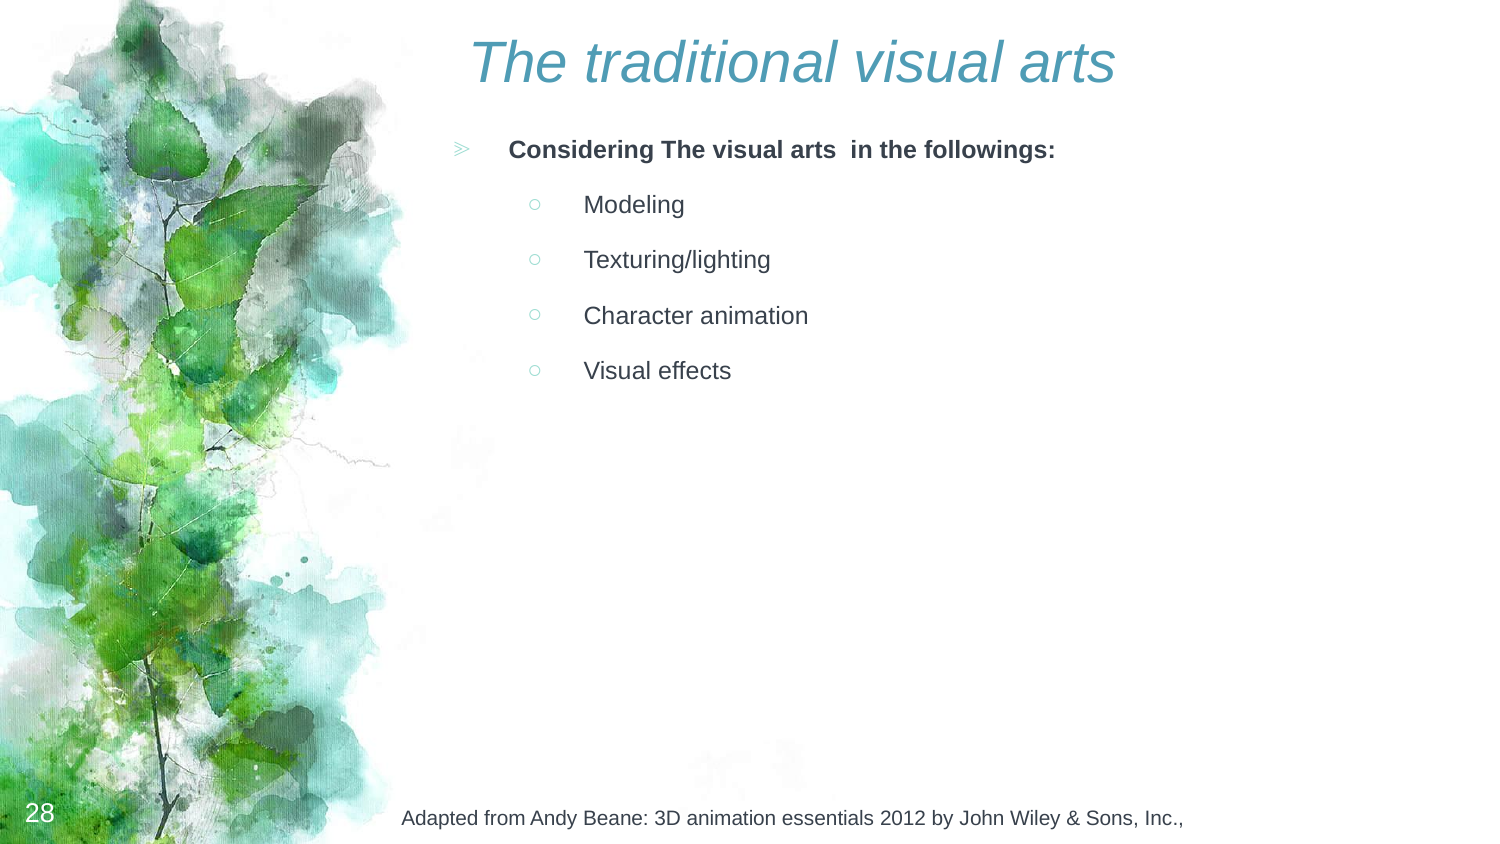

# The traditional visual arts
Considering The visual arts  in the followings:
Modeling
Texturing/lighting
Character animation
Visual effects
28
Adapted from Andy Beane: 3D animation essentials 2012 by John Wiley & Sons, Inc.,